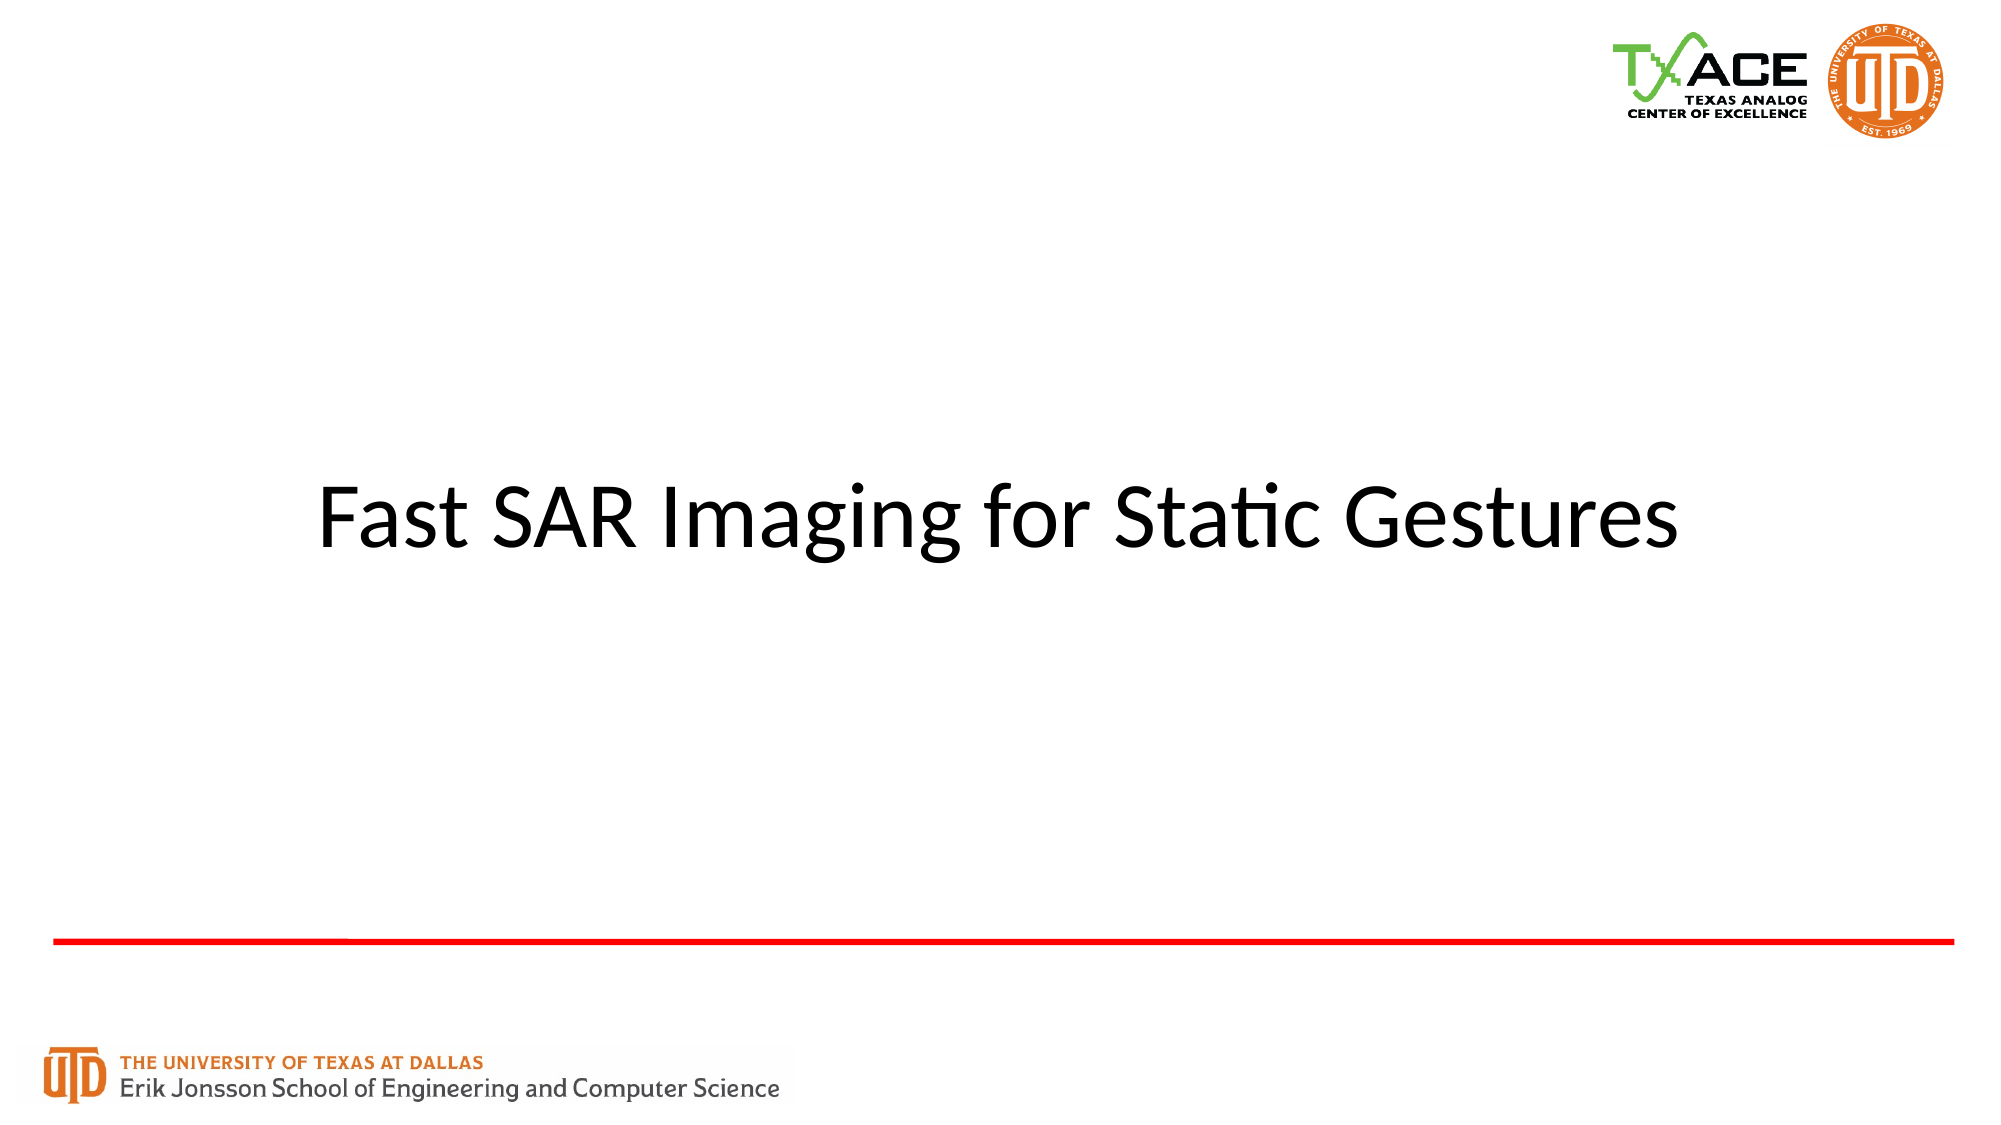

# Fast SAR Imaging for Static Gestures